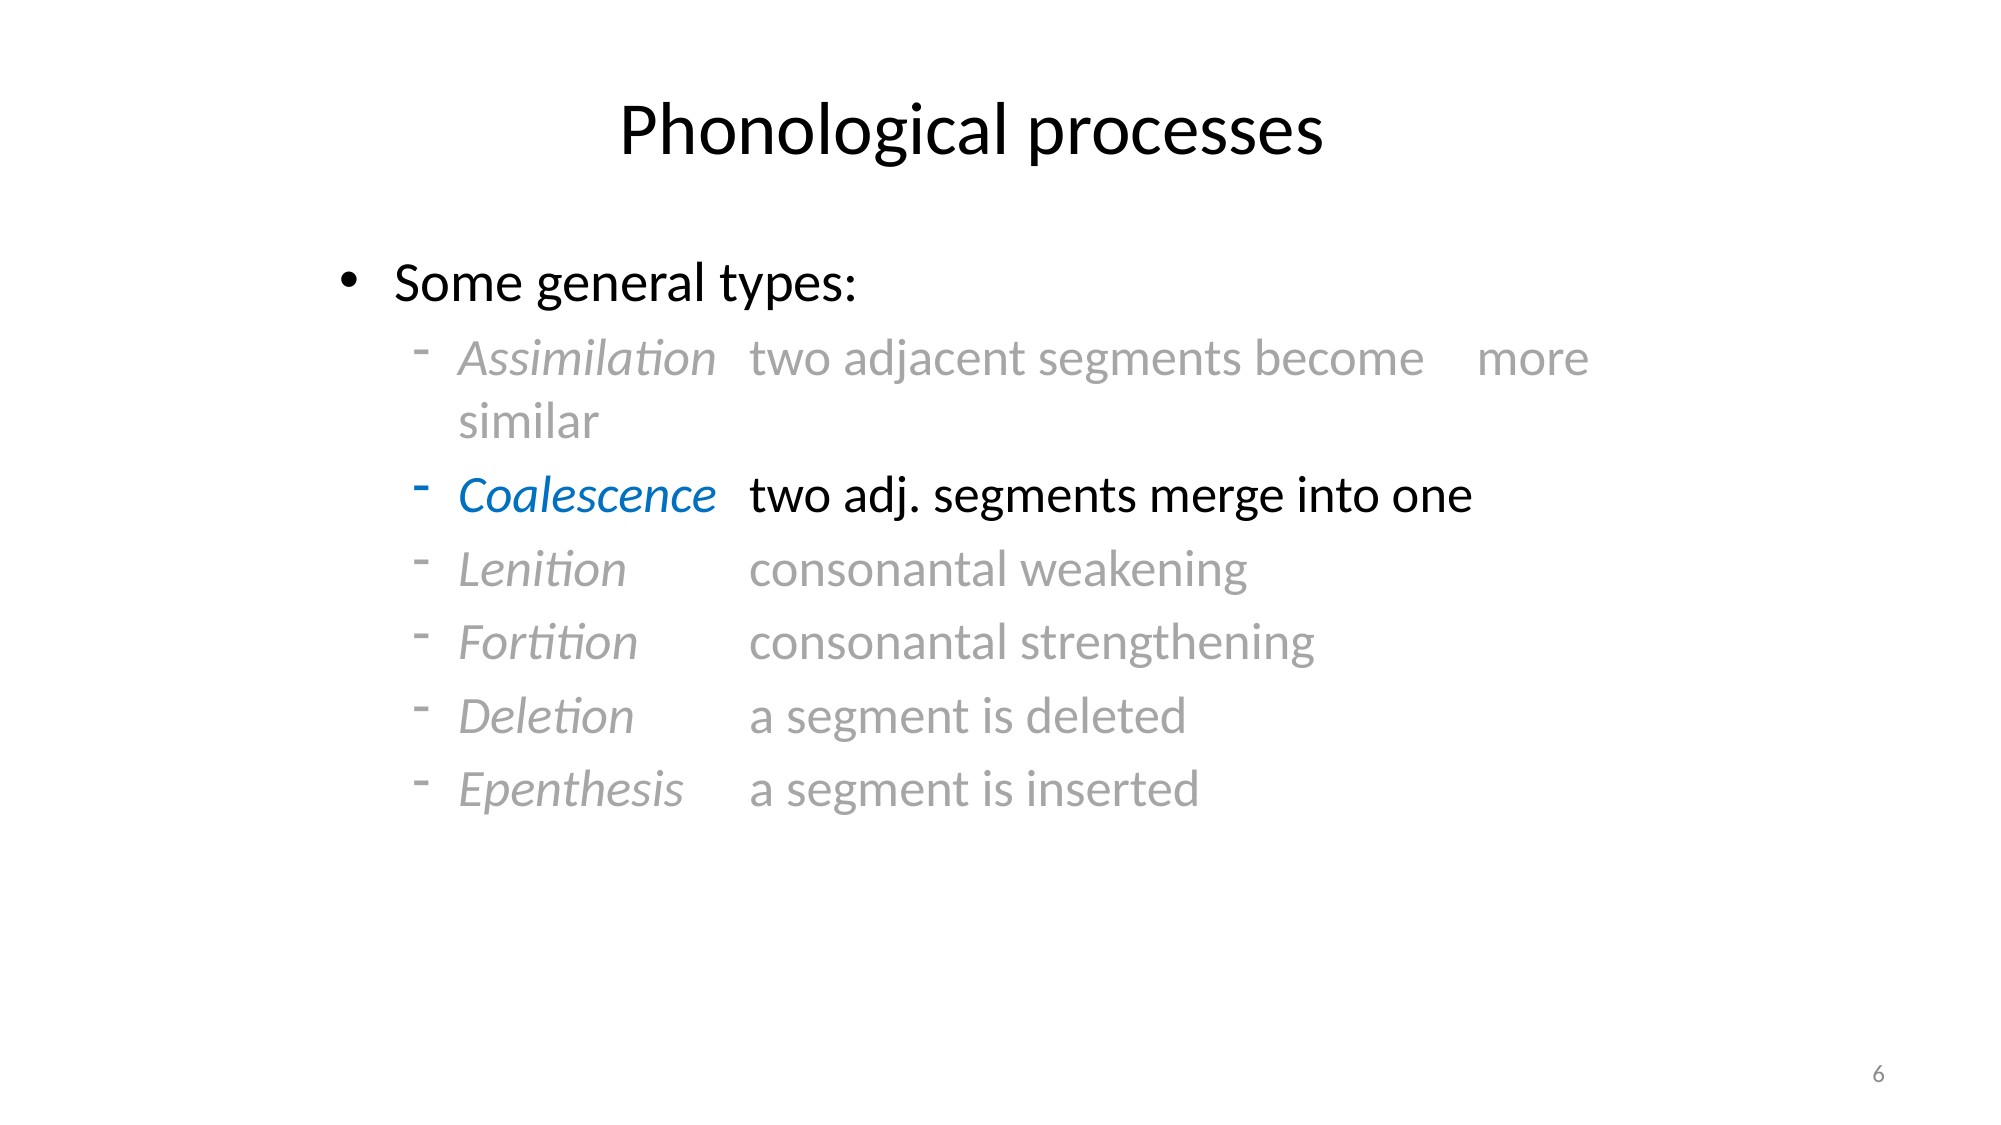

# Phonological processes
Some general types:
Assimilation 		two adjacent segments become 							more similar
Coalescence 		two adj. segments merge into one
Lenition 			consonantal weakening
Fortition 			consonantal strengthening
Deletion 			a segment is deleted
Epenthesis			a segment is inserted

6